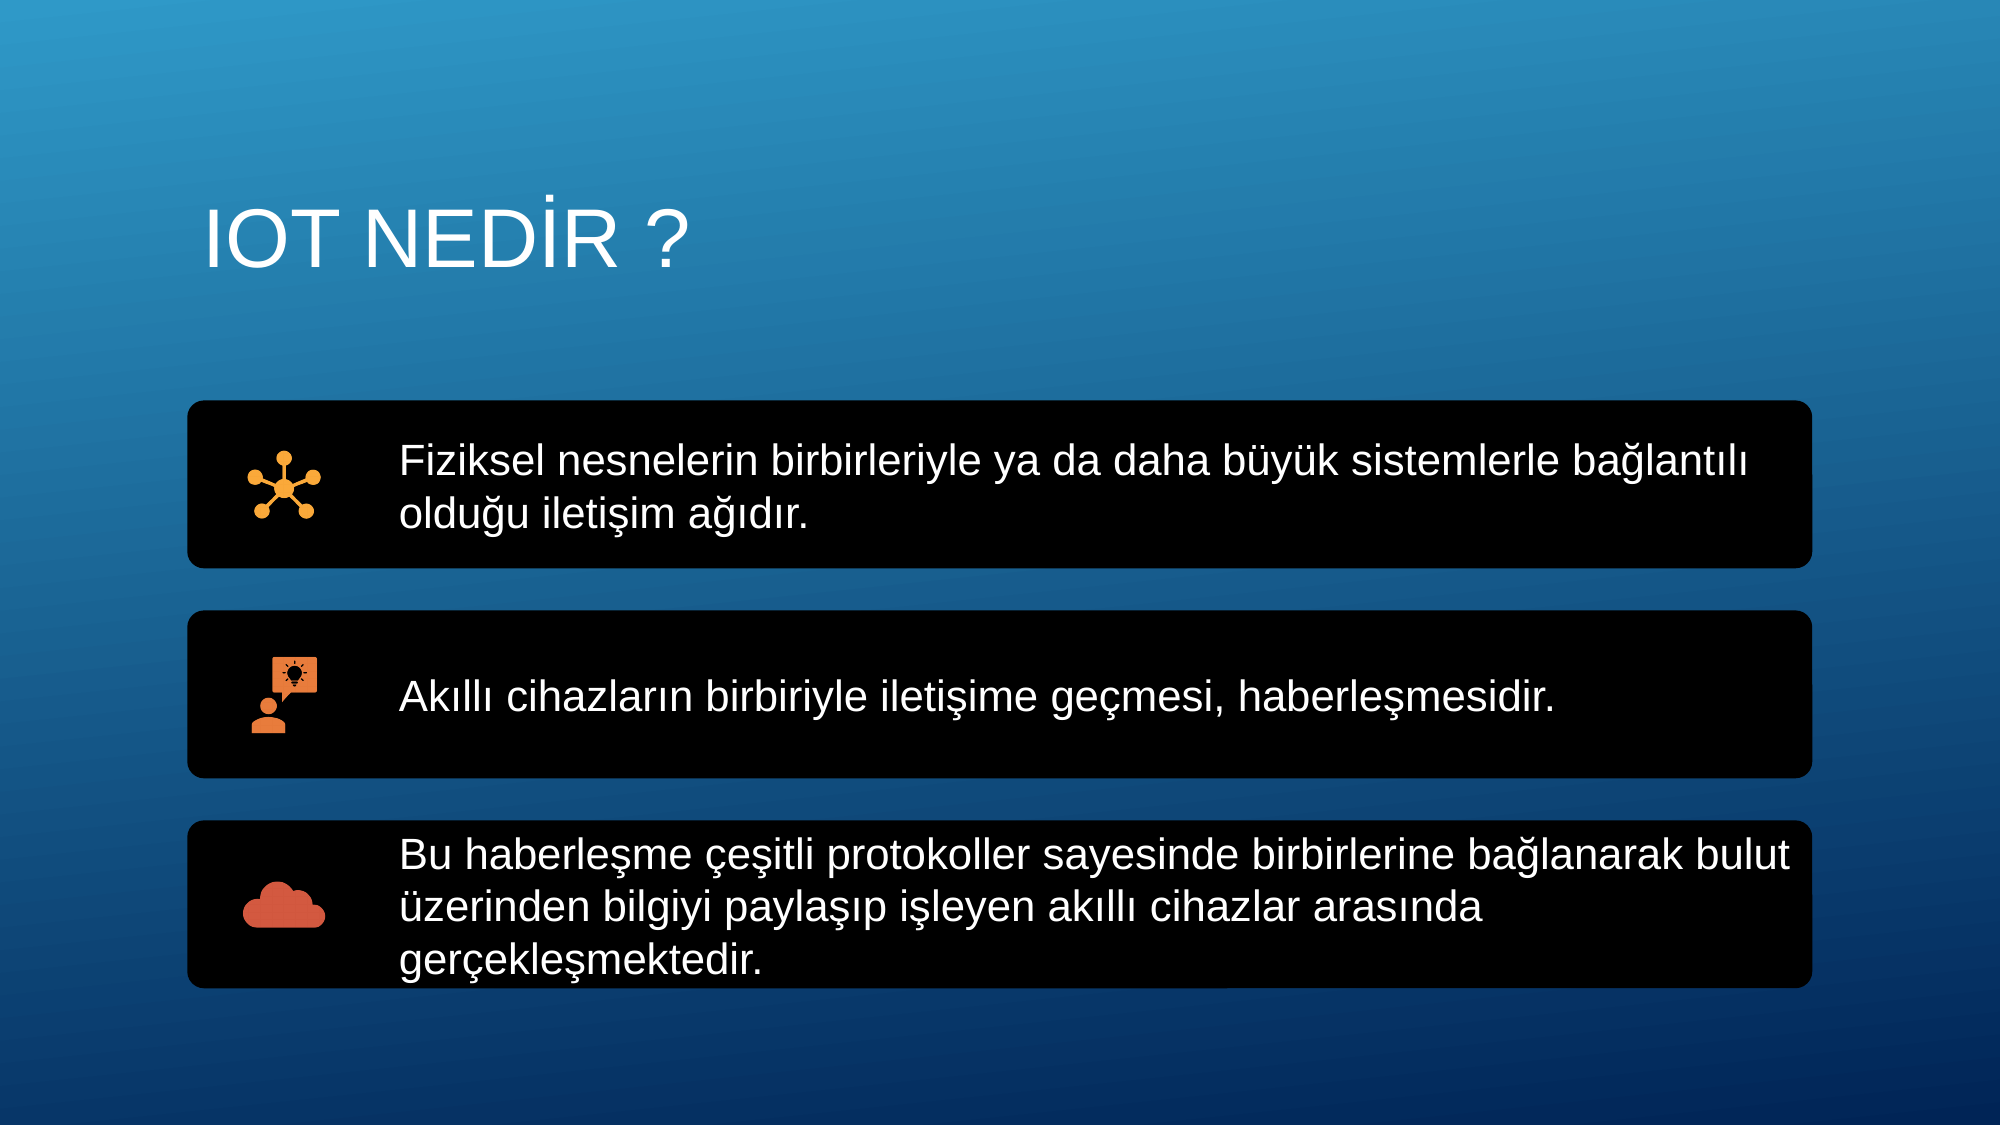

# Iot nedir ?
Fiziksel nesnelerin birbirleriyle ya da daha büyük sistemlerle bağlantılı olduğu iletişim ağıdır.
Akıllı cihazların birbiriyle iletişime geçmesi, haberleşmesidir.
Bu haberleşme çeşitli protokoller sayesinde birbirlerine bağlanarak bulut üzerinden bilgiyi paylaşıp işleyen akıllı cihazlar arasında gerçekleşmektedir.